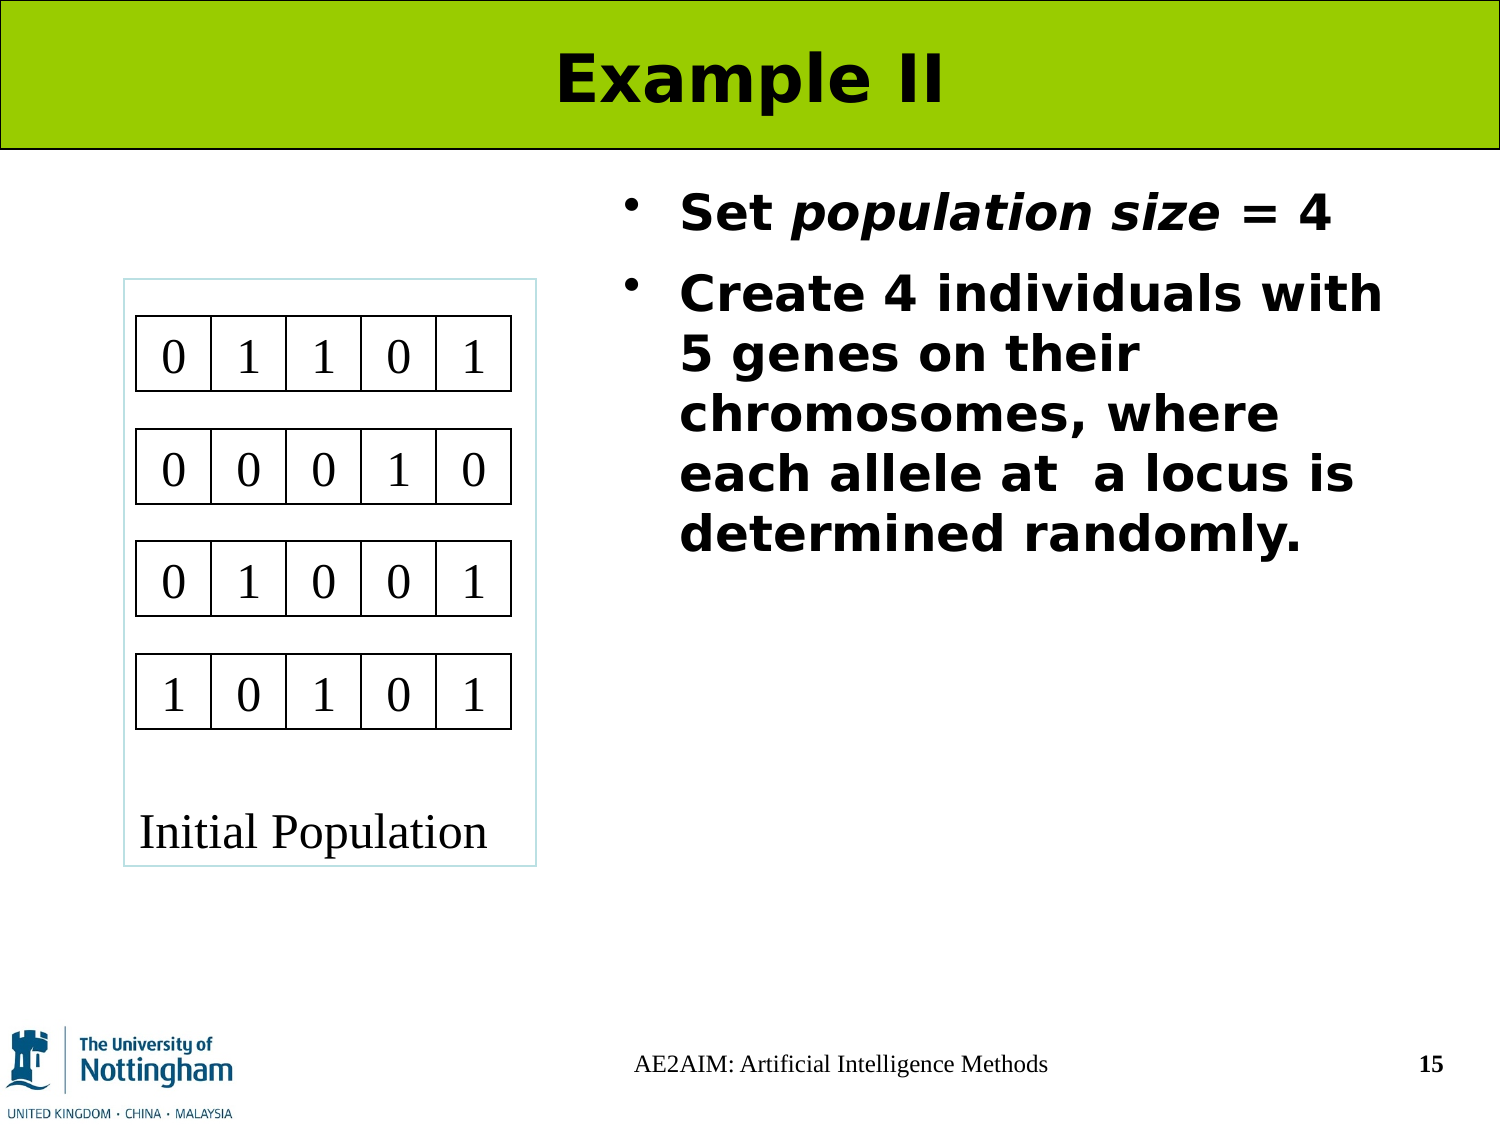

# Example II
Set population size = 4
Create 4 individuals with 5 genes on their chromosomes, where each allele at  a locus is determined randomly.

Initial Population
0
1
1
0
1
0
0
0
1
0
0
1
0
0
1
1
0
1
0
1
AE2AIM: Artificial Intelligence Methods
15